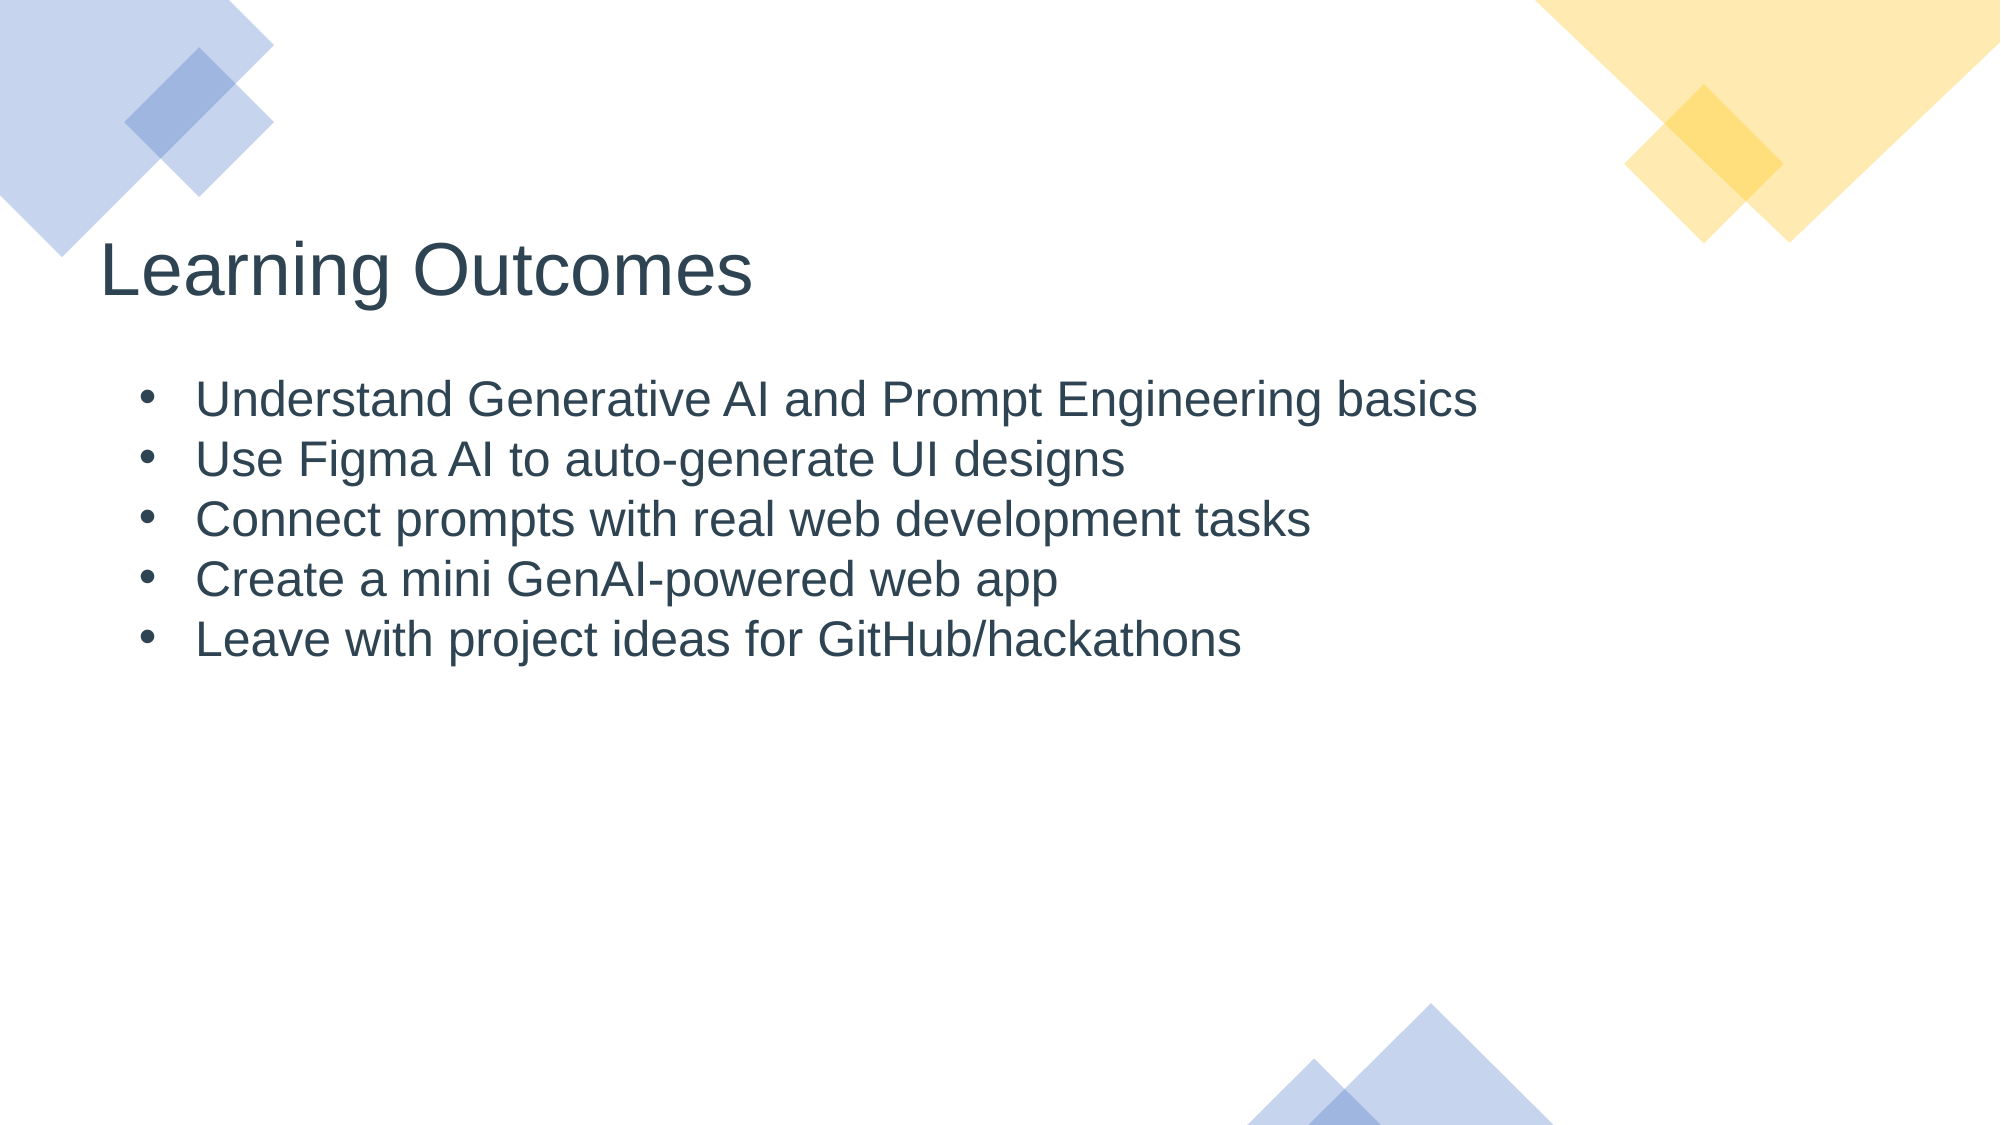

Learning Outcomes
Understand Generative AI and Prompt Engineering basics
Use Figma AI to auto-generate UI designs
Connect prompts with real web development tasks
Create a mini GenAI-powered web app
Leave with project ideas for GitHub/hackathons